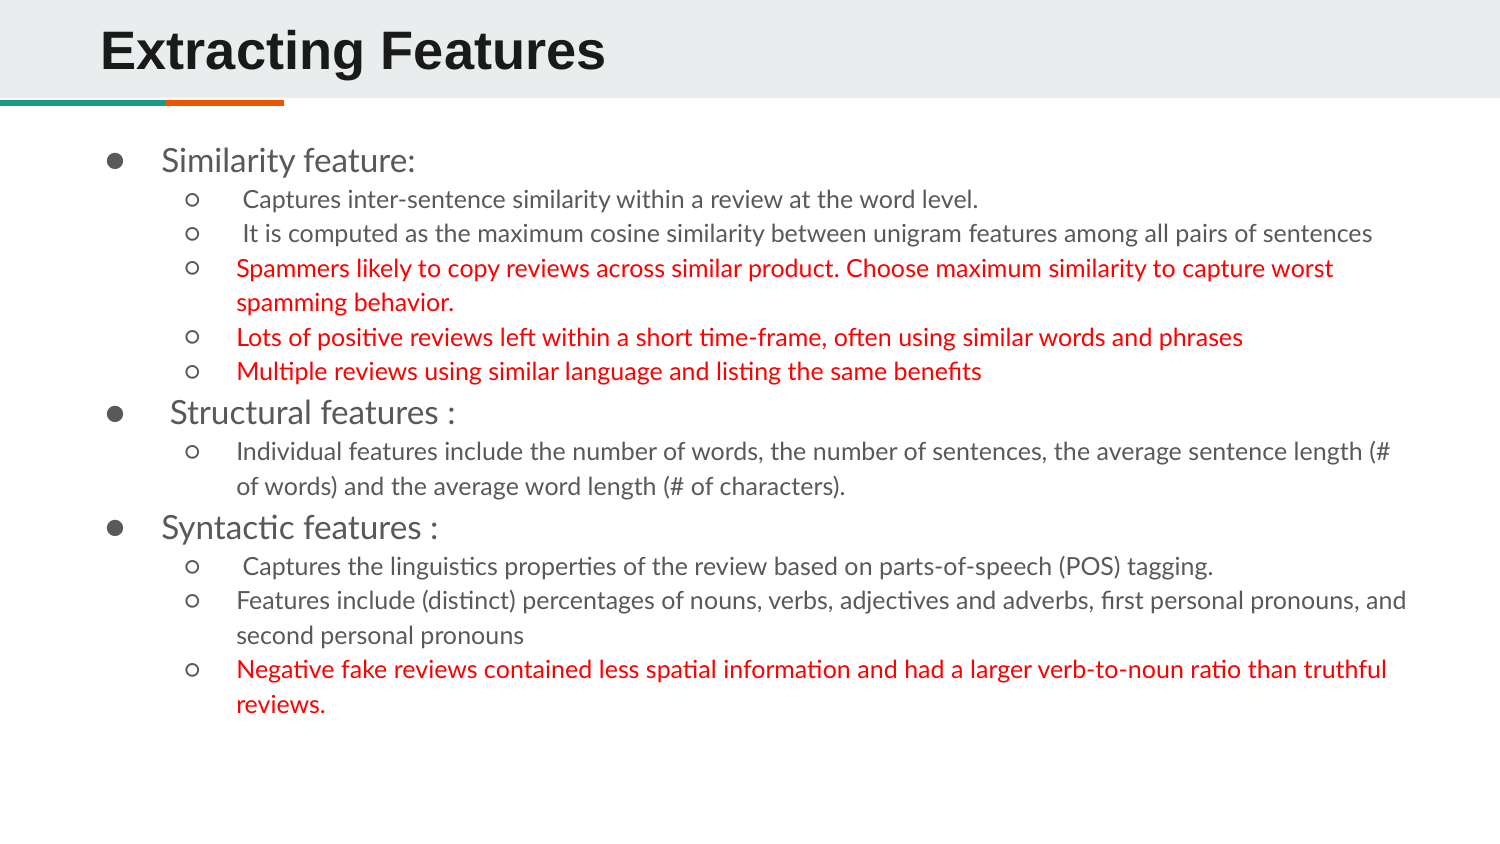

# Extracting Features
Similarity feature:
 Captures inter-sentence similarity within a review at the word level.
 It is computed as the maximum cosine similarity between unigram features among all pairs of sentences
Spammers likely to copy reviews across similar product. Choose maximum similarity to capture worst spamming behavior.
Lots of positive reviews left within a short time-frame, often using similar words and phrases
Multiple reviews using similar language and listing the same benefits
 Structural features :
Individual features include the number of words, the number of sentences, the average sentence length (# of words) and the average word length (# of characters).
Syntactic features :
 Captures the linguistics properties of the review based on parts-of-speech (POS) tagging.
Features include (distinct) percentages of nouns, verbs, adjectives and adverbs, first personal pronouns, and second personal pronouns
Negative fake reviews contained less spatial information and had a larger verb-to-noun ratio than truthful reviews.